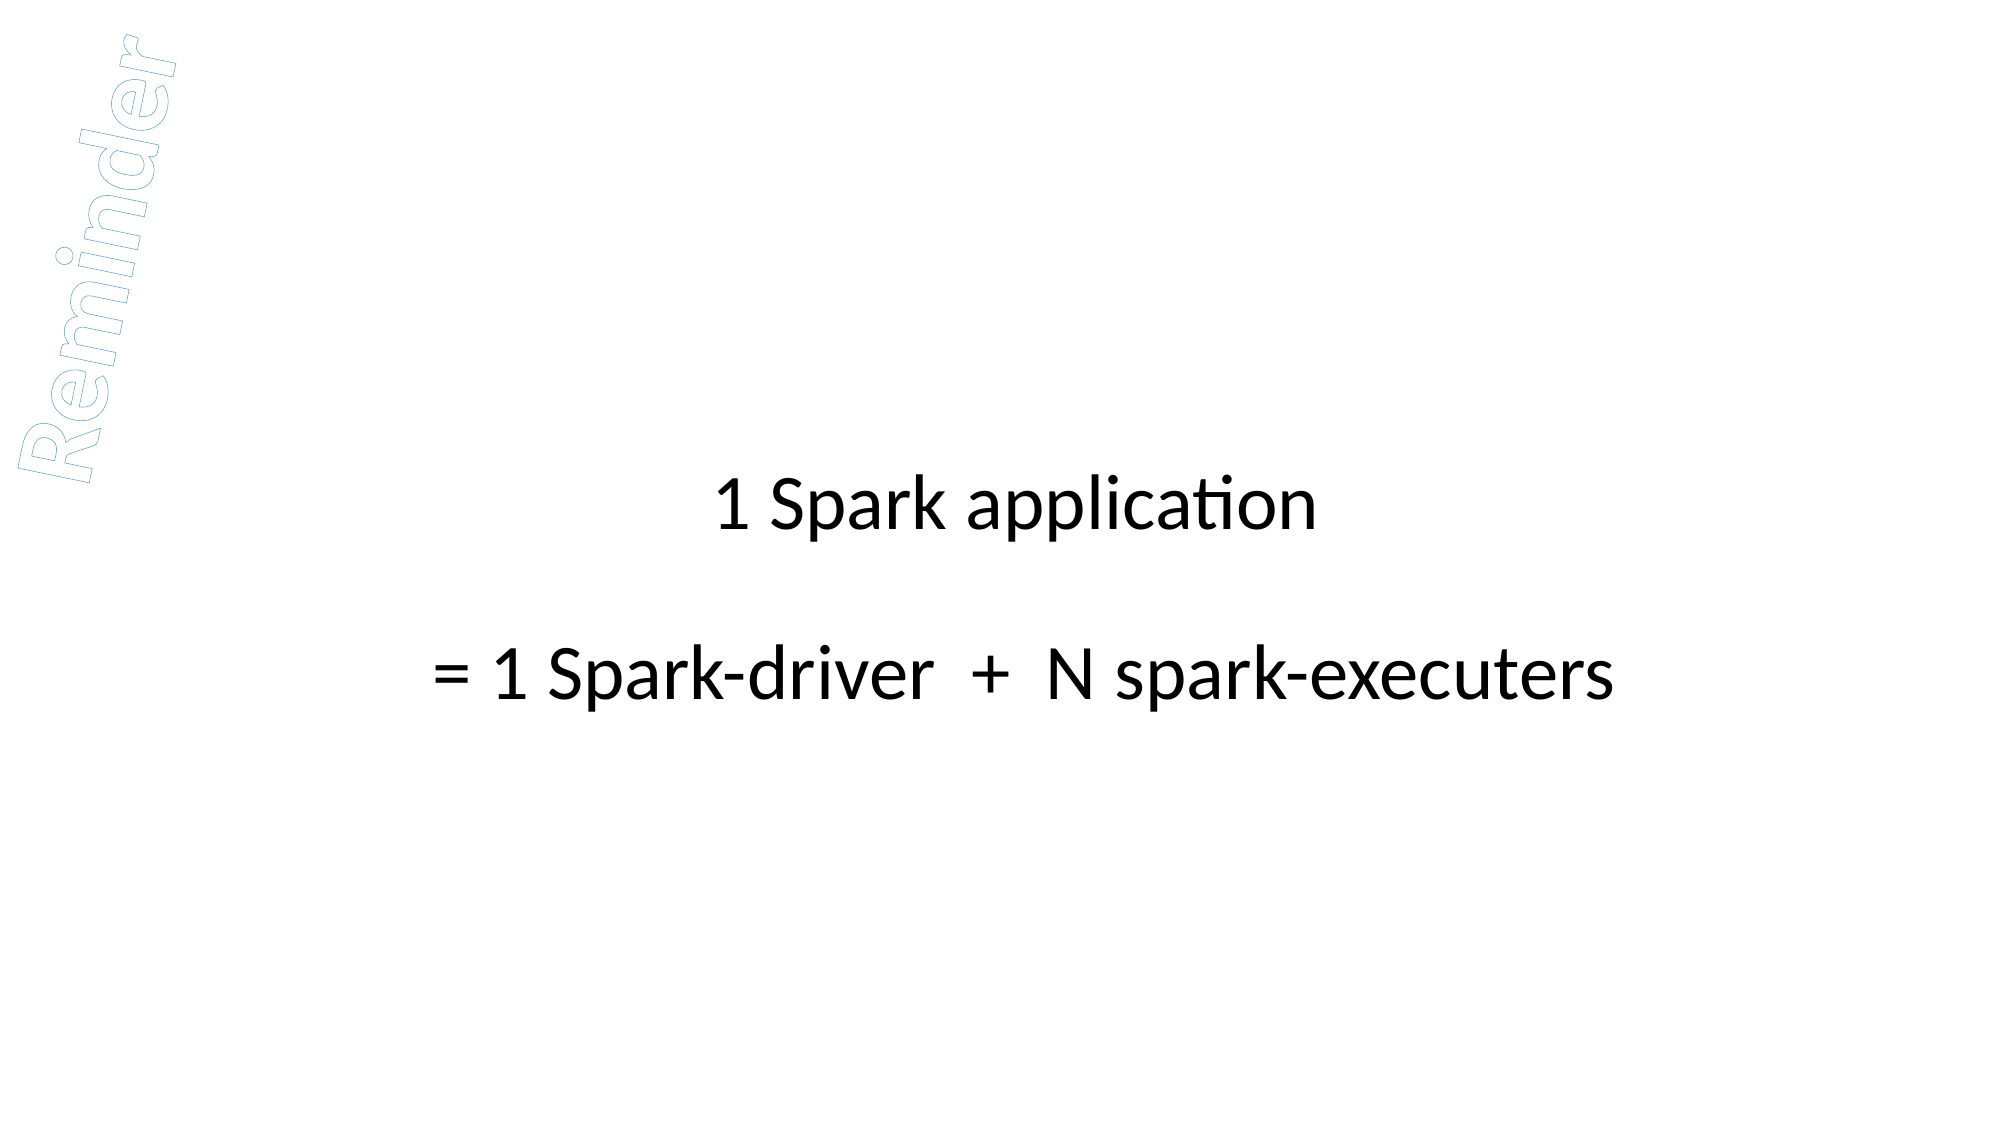

Reminder
# 1 Spark application = 1 Spark-driver  +  N spark-executers